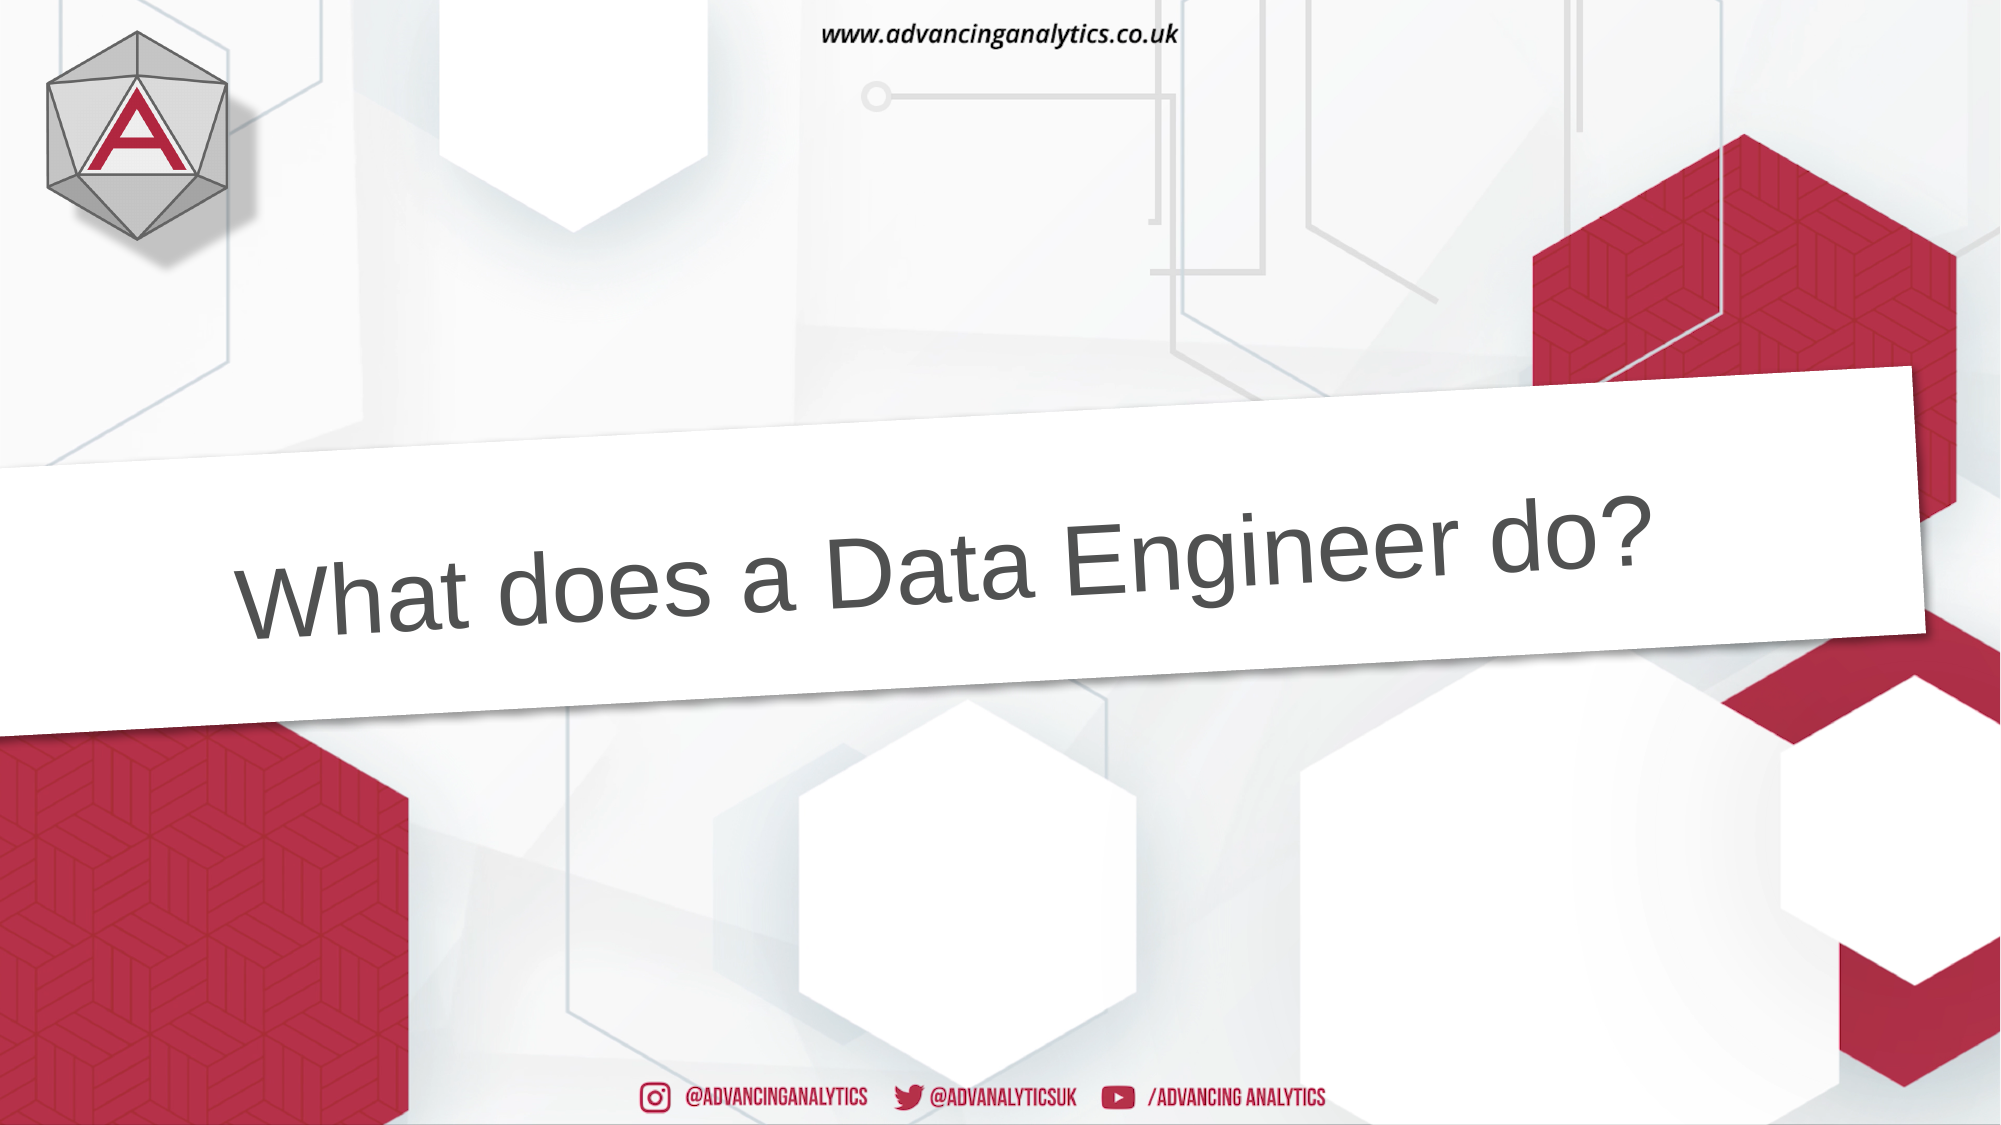

# What does a Data Engineer do?